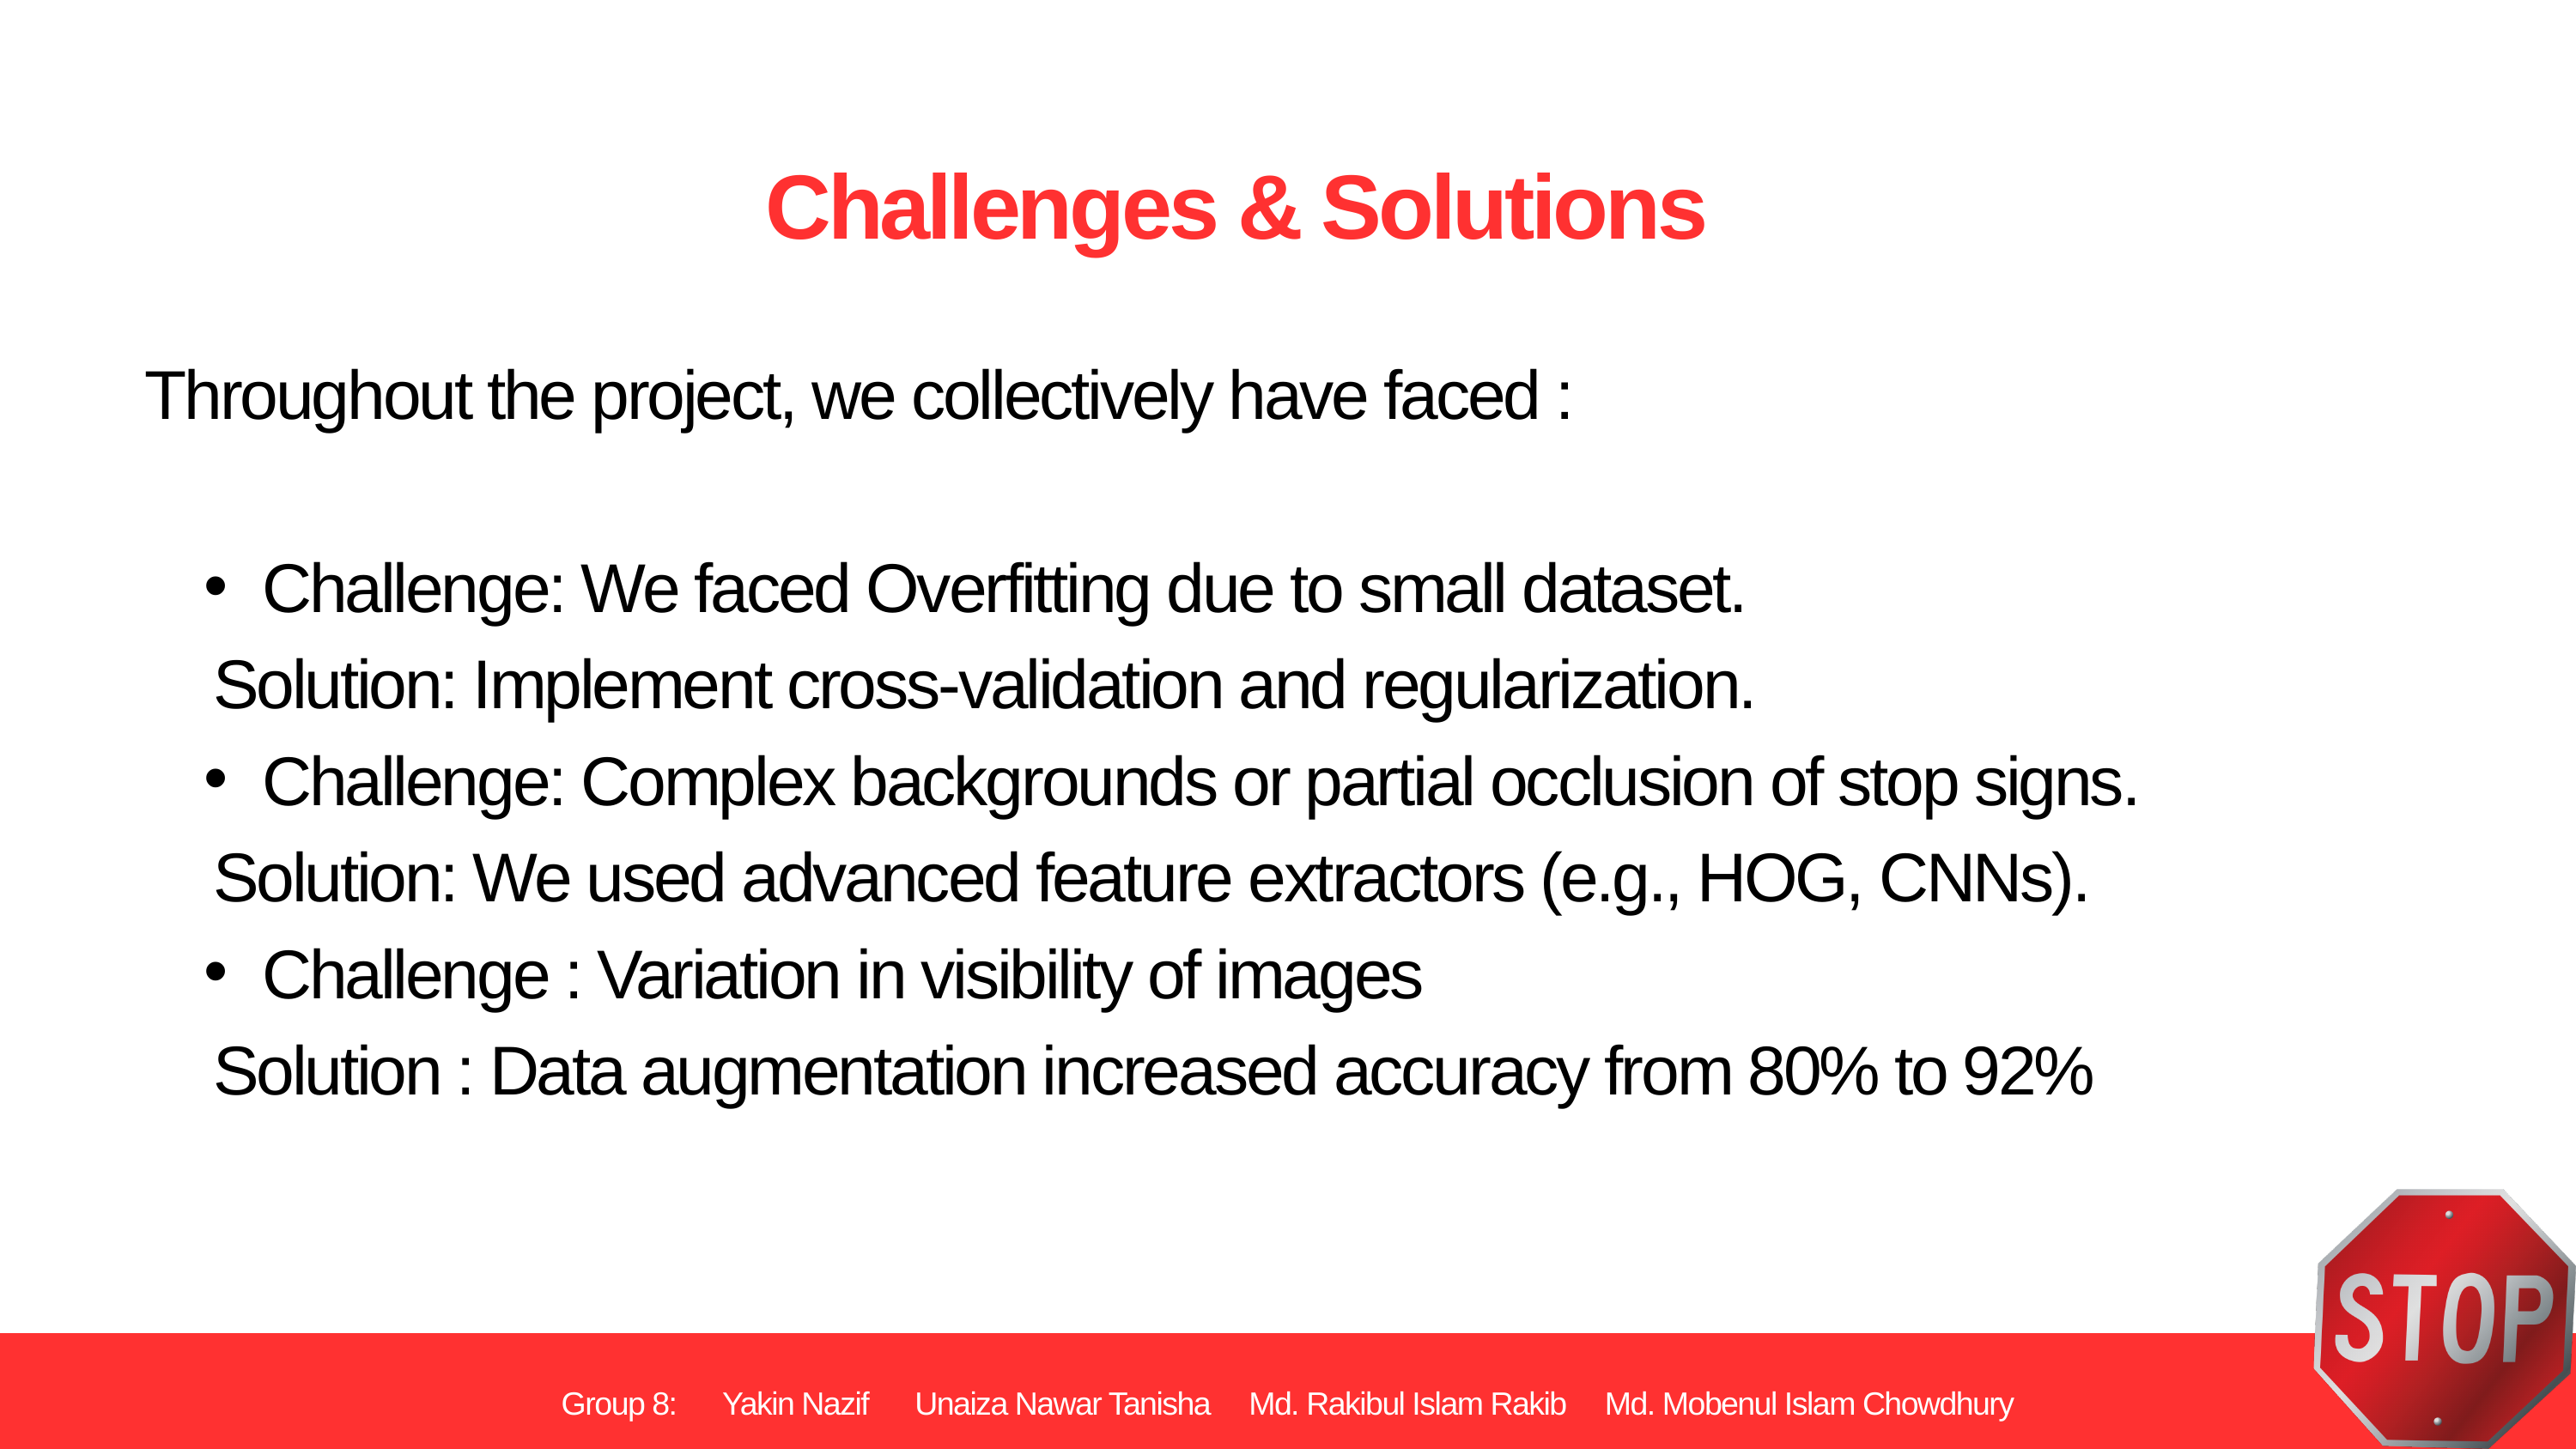

Challenges & Solutions
Throughout the project, we collectively have faced :
​
Challenge: We faced Overfitting due to small dataset.​
    Solution: Implement cross-validation and regularization.​
Challenge: Complex backgrounds or partial occlusion of stop signs.​
    Solution: We used advanced feature extractors (e.g., HOG, CNNs).​
Challenge : Variation in visibility of images​
    Solution : Data augmentation increased accuracy from 80% to 92%​
​

Group 8:      Yakin Nazif      Unaiza Nawar Tanisha     Md. Rakibul Islam Rakib     Md. Mobenul Islam Chowdhury